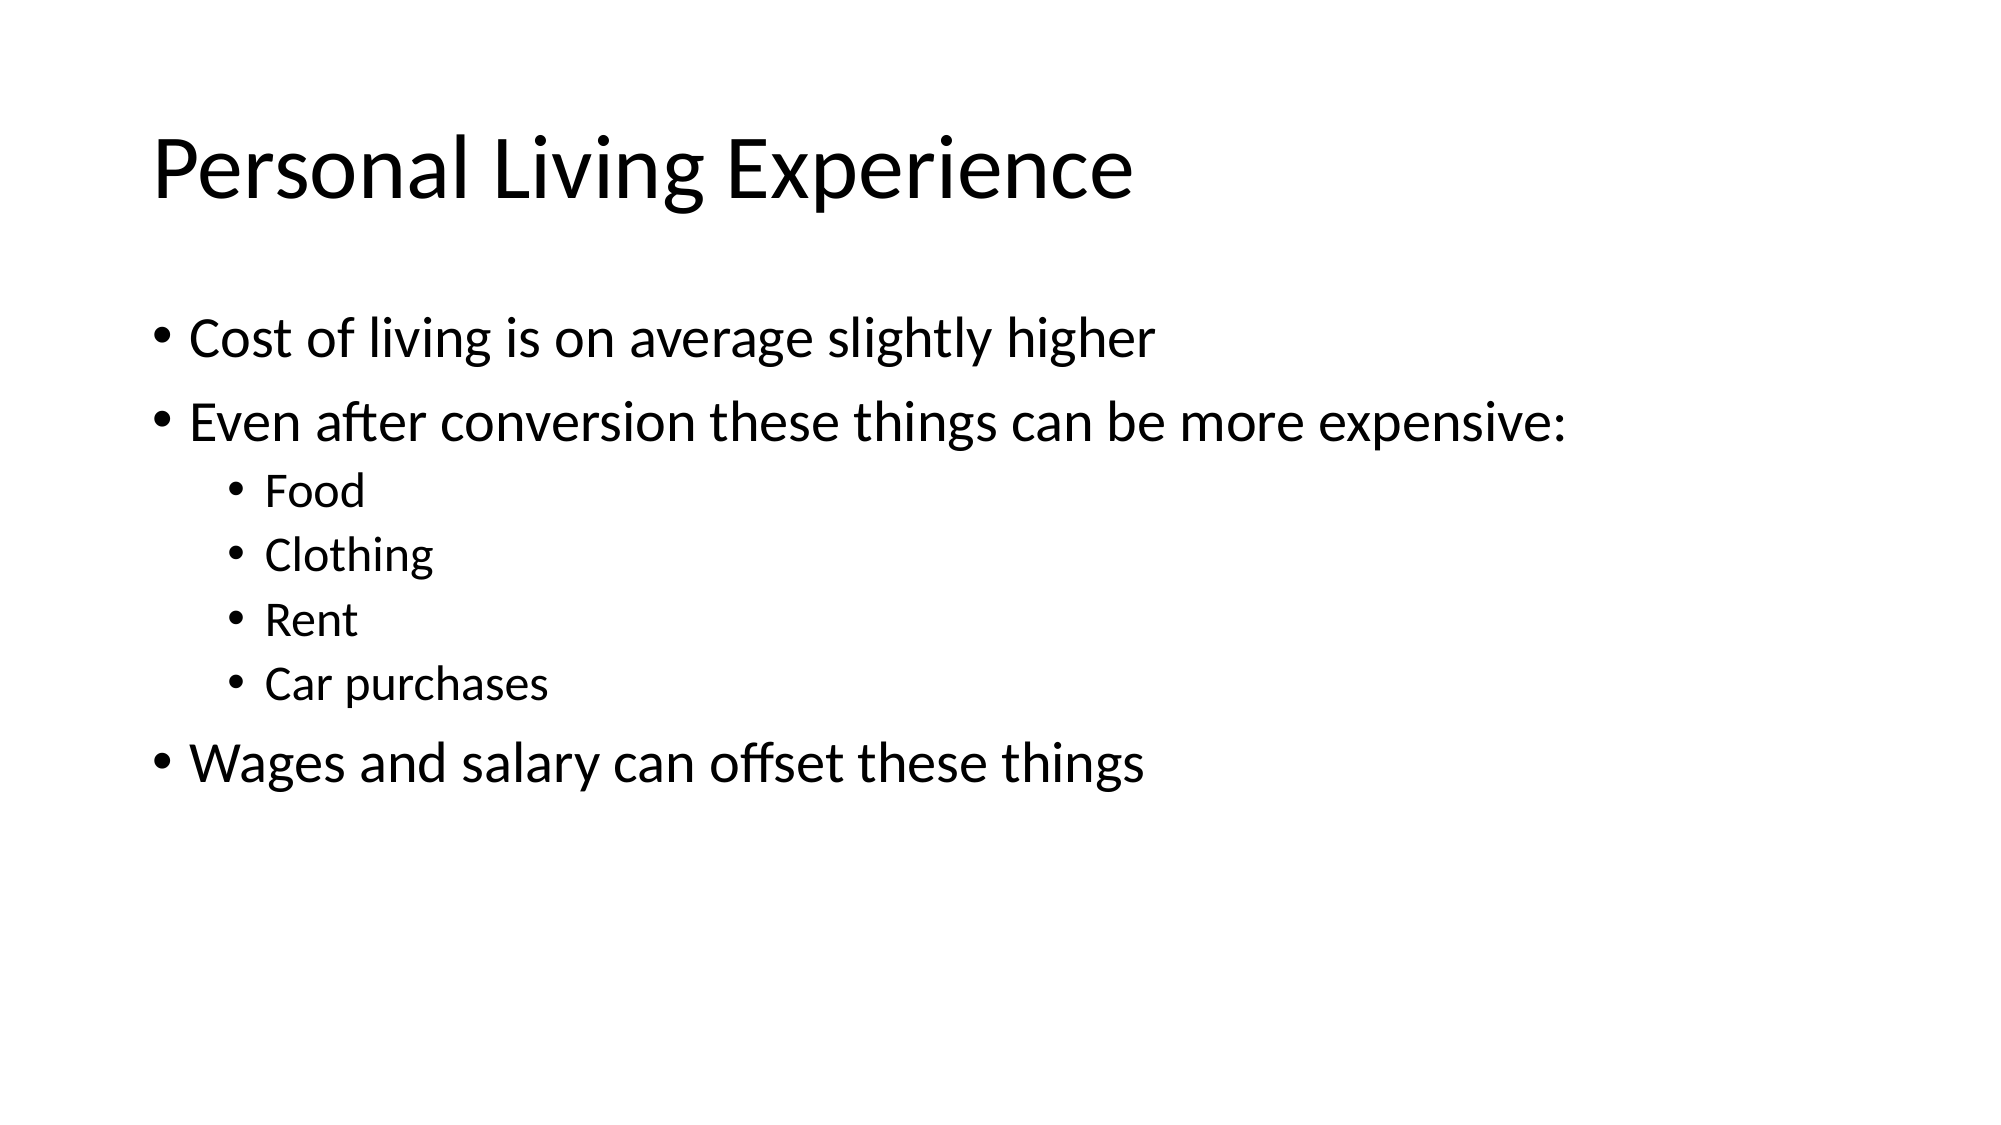

# Personal Living Experience
Cost of living is on average slightly higher
Even after conversion these things can be more expensive:
Food
Clothing
Rent
Car purchases
Wages and salary can offset these things